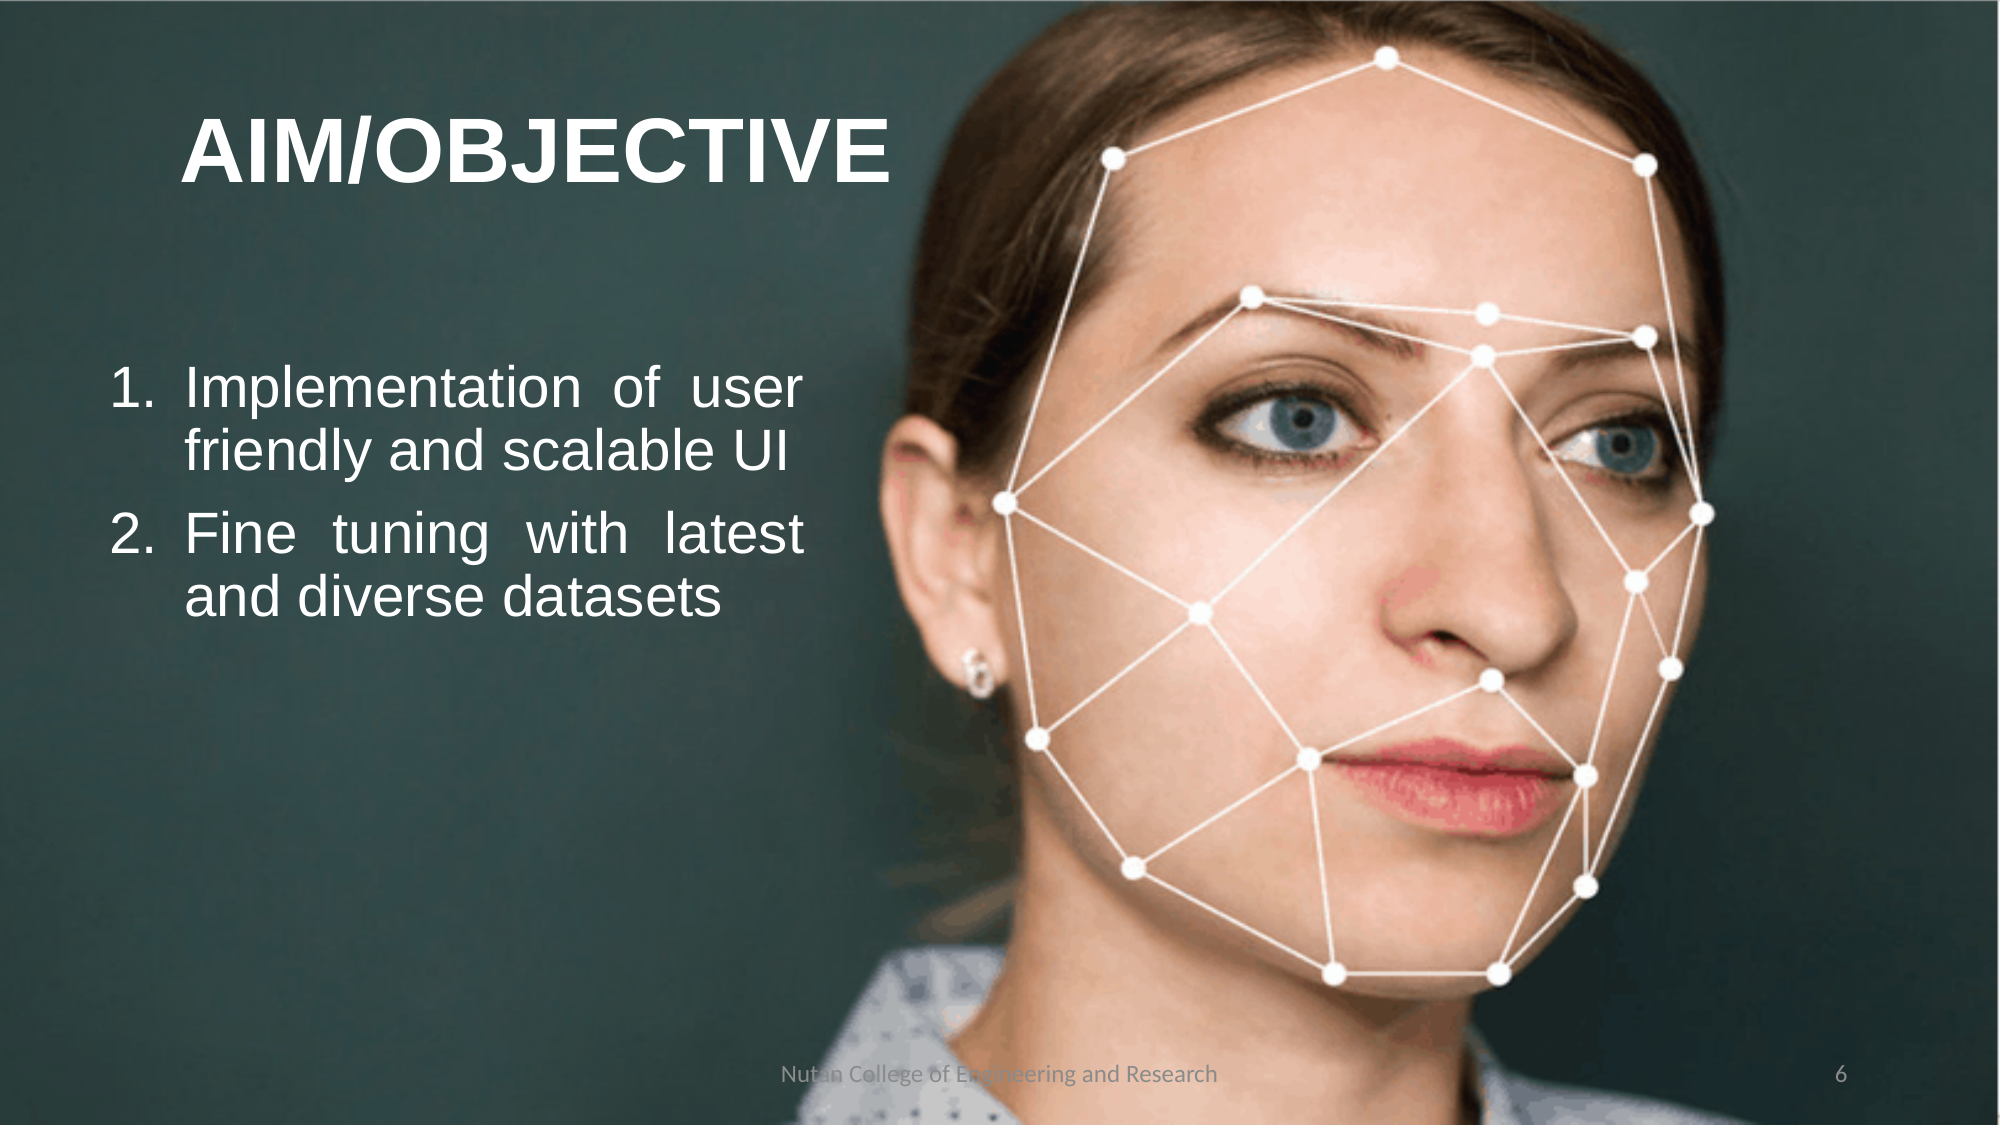

# AIM/OBJECTIVE

Implementation of user friendly and scalable UI
Fine tuning with latest and diverse datasets
Nutan College of Engineering and Research
6